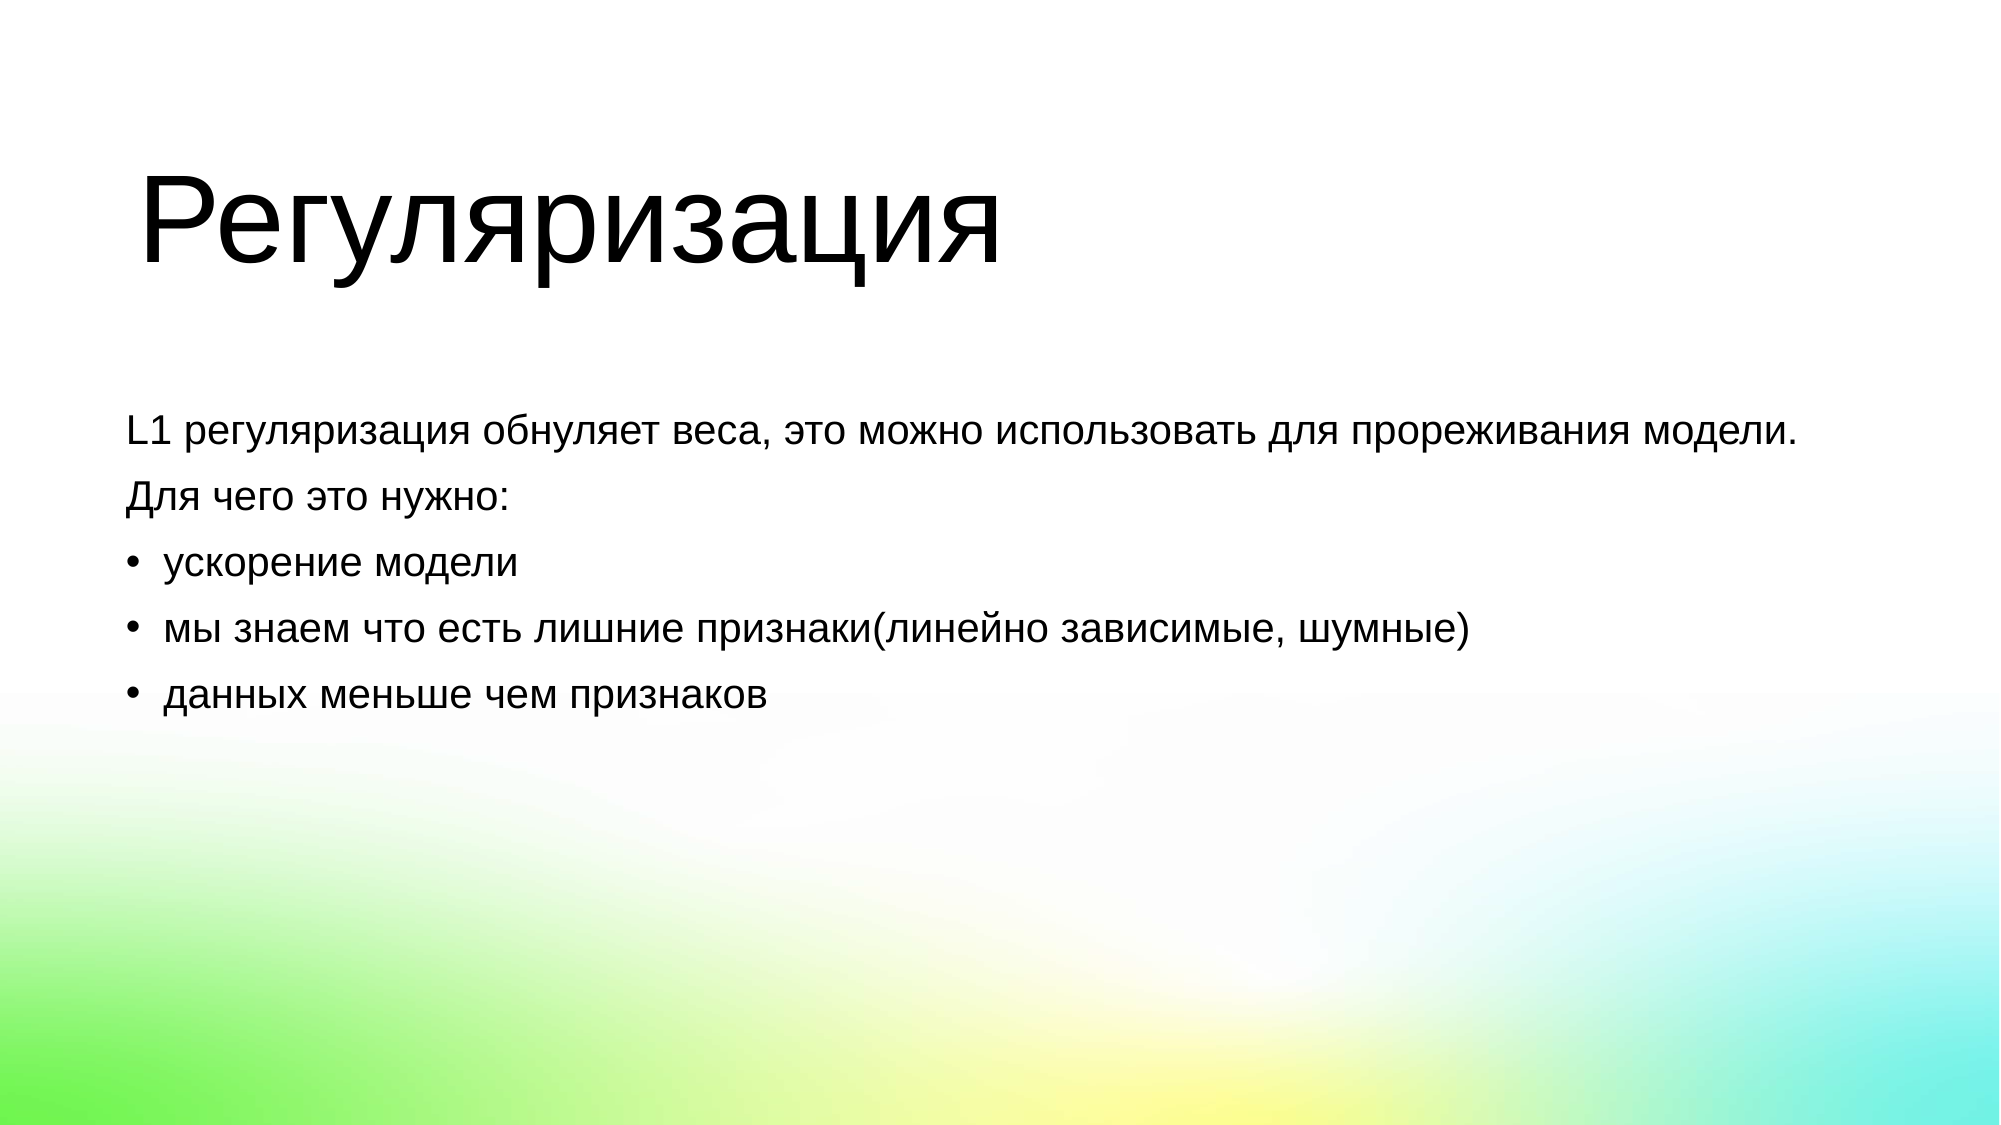

Регуляризация
L1 регуляризация обнуляет веса, это можно использовать для прореживания модели.
Для чего это нужно:
ускорение модели
мы знаем что есть лишние признаки(линейно зависимые, шумные)
данных меньше чем признаков